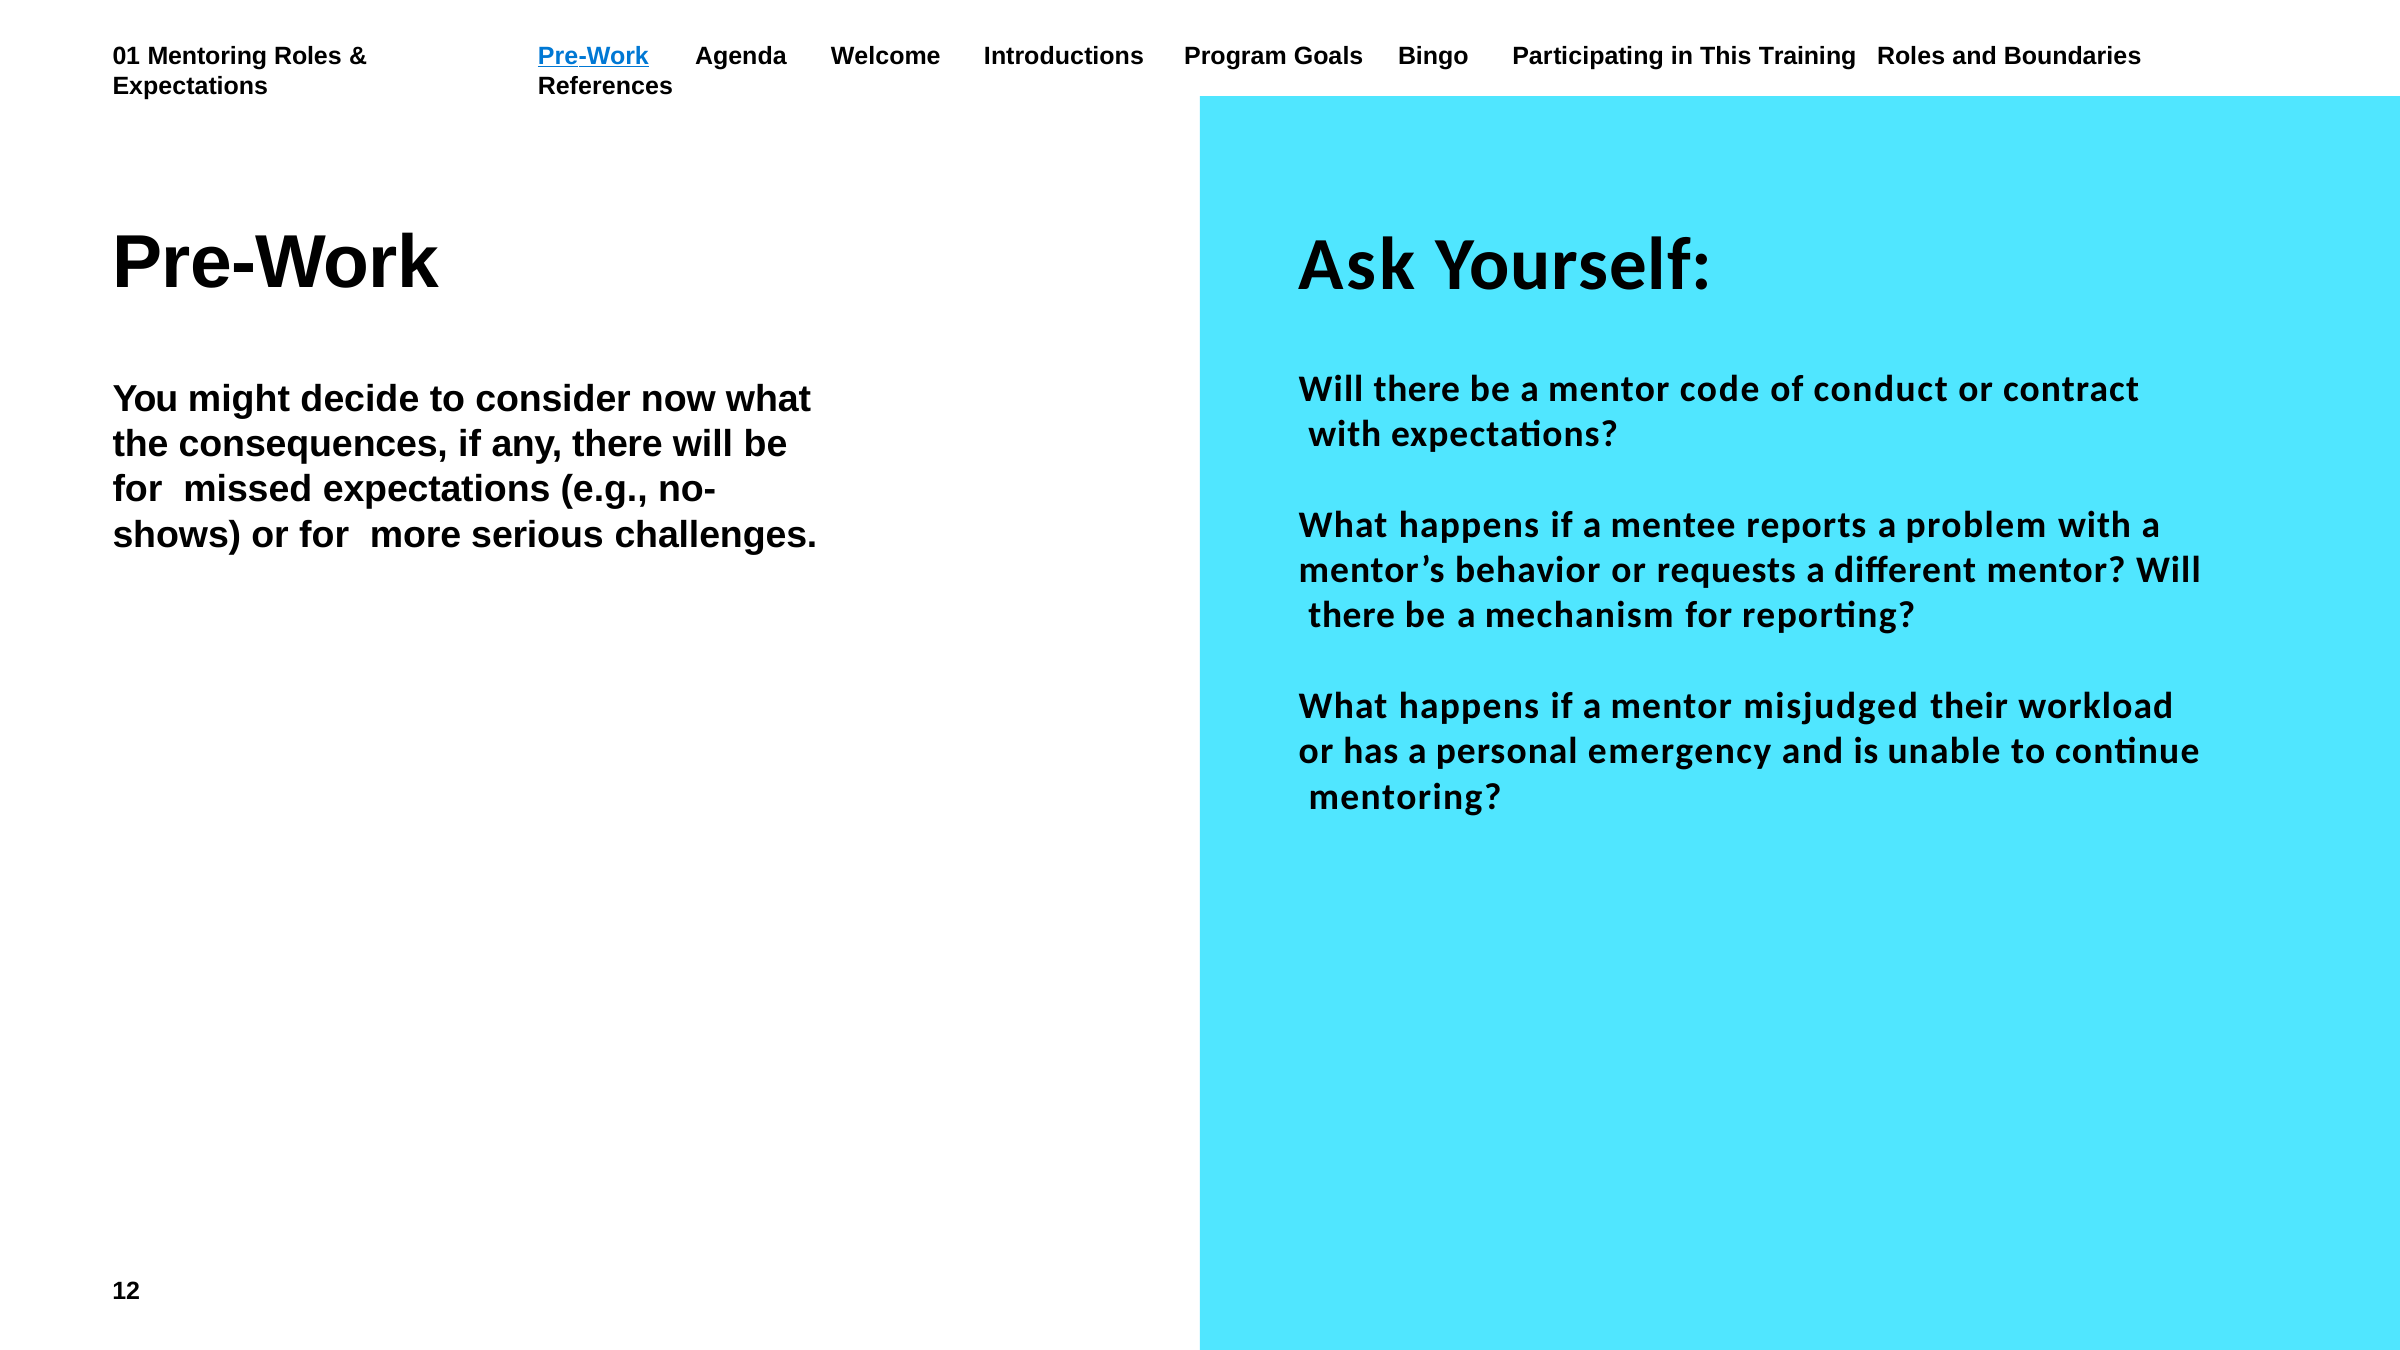

01 Mentoring Roles & Expectations
Pre-Work	Agenda	Welcome	Introductions	Program Goals	Bingo	Participating in This Training	Roles and Boundaries	References

Pre-Work
You might decide to consider now what  the consequences, if any, there will be for  missed expectations (e.g., no-shows) or for  more serious challenges.
Ask Yourself:
Will there be a mentor code of conduct or contract  with expectations?

What happens if a mentee reports a problem with a  mentor’s behavior or requests a different mentor? Will  there be a mechanism for reporting?

What happens if a mentor misjudged their workload  or has a personal emergency and is unable to continue  mentoring?
12